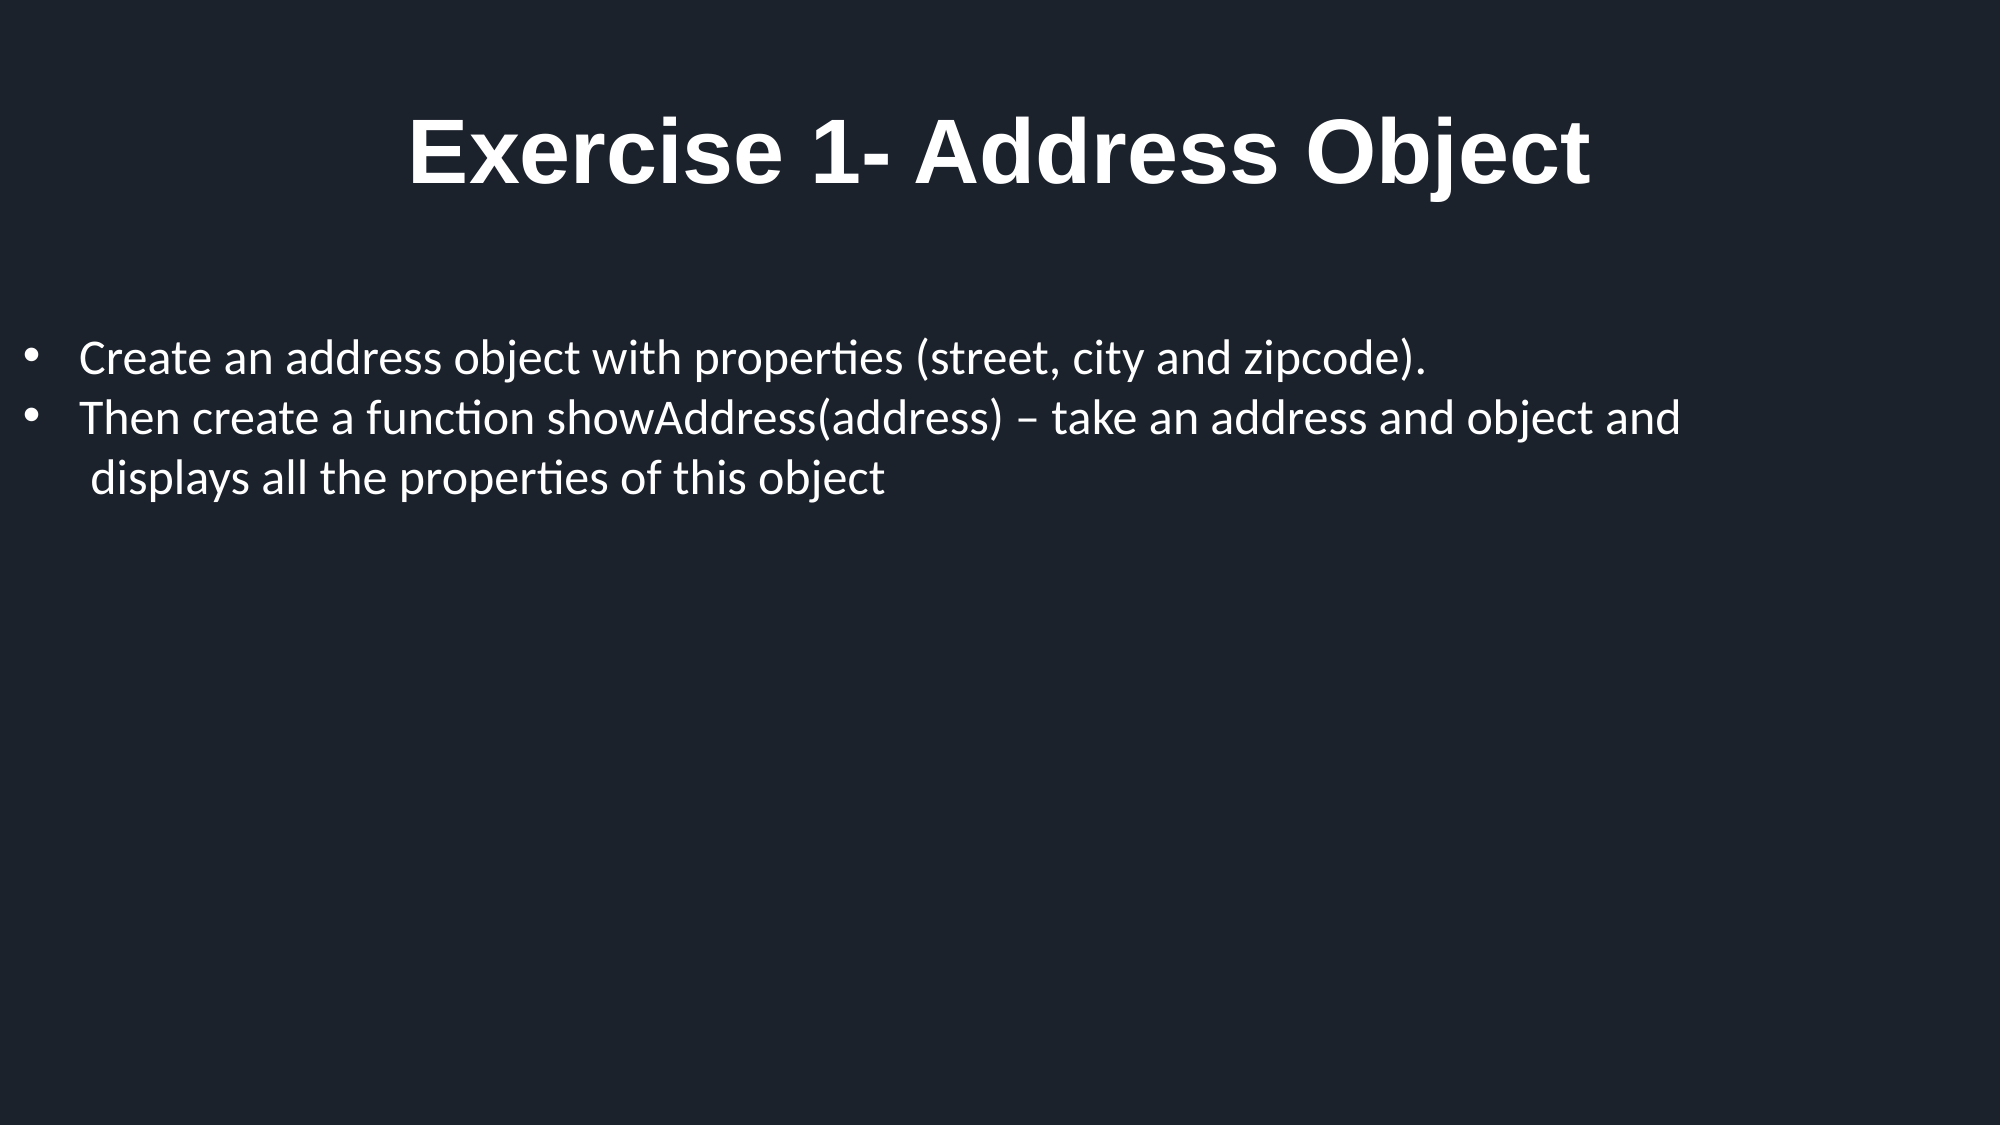

# Exercise 1- Address Object
Create an address object with properties (street, city and zipcode).
Then create a function showAddress(address) – take an address and object and
 displays all the properties of this object